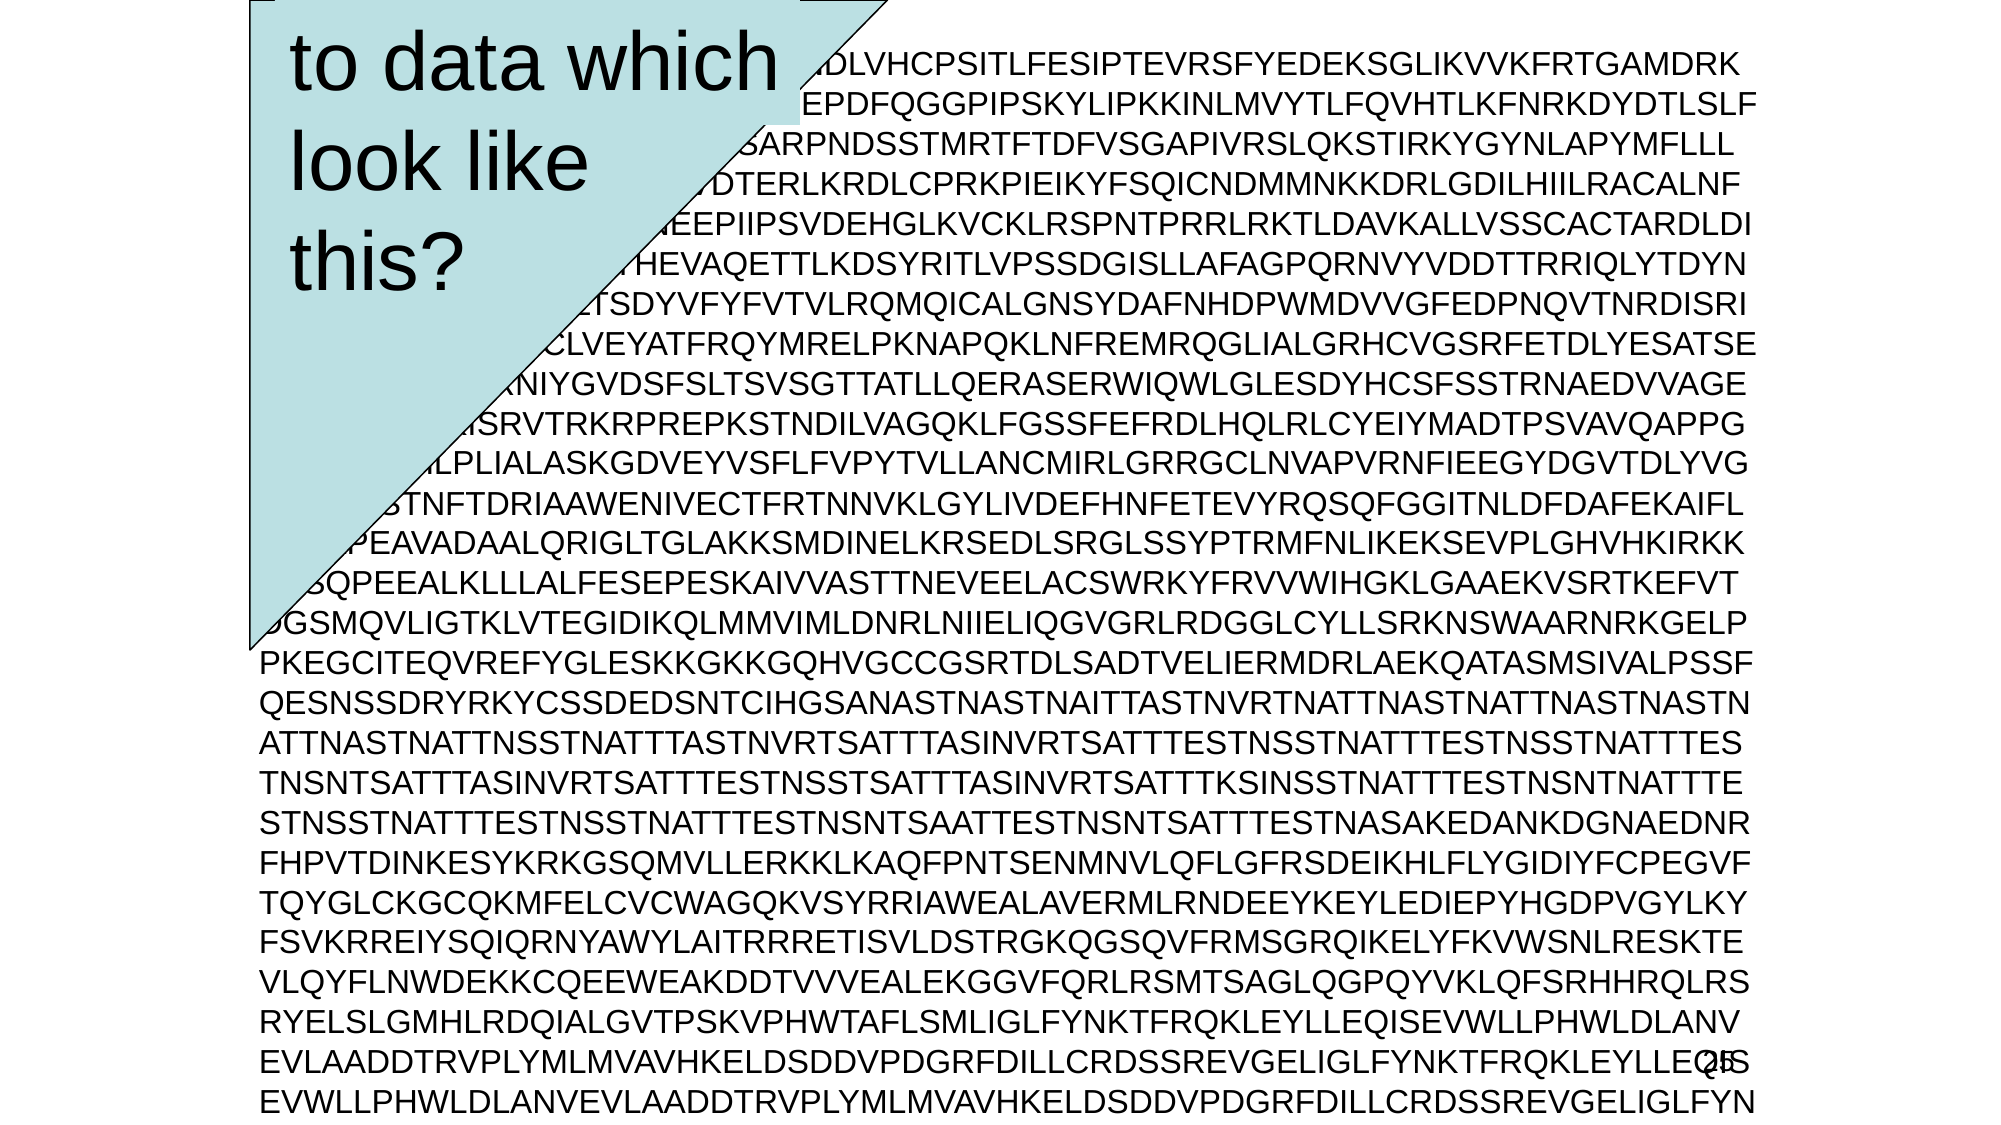

to data which look like this?
	MKVSDRRKFEKANFDEFESALNNKNDLVHCPSITLFESIPTEVRSFYEDEKSGLIKVVKFRTGAMDRKRSFEKVVISVMVGKNVKKFLTFVEDEPDFQGGPIPSKYLIPKKINLMVYTLFQVHTLKFNRKDYDTLSLFYLNRGYYNELSFRVLERCHEIASARPNDSSTMRTFTDFVSGAPIVRSLQKSTIRKYGYNLAPYMFLLLHVDELSIFSAYQASLPGEKKVDTERLKRDLCPRKPIEIKYFSQICNDMMNKKDRLGDILHIILRACALNFGAGPRGGAGDEEDRSITNEEPIIPSVDEHGLKVCKLRSPNTPRRLRKTLDAVKALLVSSCACTARDLDIFDDNNGVAMWKWIKILYHEVAQETTLKDSYRITLVPSSDGISLLAFAGPQRNVYVDDTTRRIQLYTDYNKNGSSEPRLKTLDGLTSDYVFYFVTVLRQMQICALGNSYDAFNHDPWMDVVGFEDPNQVTNRDISRIVLYSYMFLNTAKGCLVEYATFRQYMRELPKNAPQKLNFREMRQGLIALGRHCVGSRFETDLYESATSELMANHSVQTGRNIYGVDSFSLTSVSGTTATLLQERASERWIQWLGLESDYHCSFSSTRNAEDVVAGEAASSNHHQKISRVTRKRPREPKSTNDILVAGQKLFGSSFEFRDLHQLRLCYEIYMADTPSVAVQAPPGYGKTELFHLPLIALASKGDVEYVSFLFVPYTVLLANCMIRLGRRGCLNVAPVRNFIEEGYDGVTDLYVGIYDDLASTNFTDRIAAWENIVECTFRTNNVKLGYLIVDEFHNFETEVYRQSQFGGITNLDFDAFEKAIFLSGTAPEAVADAALQRIGLTGLAKKSMDINELKRSEDLSRGLSSYPTRMFNLIKEKSEVPLGHVHKIRKKVESQPEEALKLLLALFESEPESKAIVVASTTNEVEELACSWRKYFRVVWIHGKLGAAEKVSRTKEFVTDGSMQVLIGTKLVTEGIDIKQLMMVIMLDNRLNIIELIQGVGRLRDGGLCYLLSRKNSWAARNRKGELPPKEGCITEQVREFYGLESKKGKKGQHVGCCGSRTDLSADTVELIERMDRLAEKQATASMSIVALPSSFQESNSSDRYRKYCSSDEDSNTCIHGSANASTNASTNAITTASTNVRTNATTNASTNATTNASTNASTNATTNASTNATTNSSTNATTTASTNVRTSATTTASINVRTSATTTESTNSSTNATTTESTNSSTNATTTESTNSNTSATTTASINVRTSATTTESTNSSTSATTTASINVRTSATTTKSINSSTNATTTESTNSNTNATTTESTNSSTNATTTESTNSSTNATTTESTNSNTSAATTESTNSNTSATTTESTNASAKEDANKDGNAEDNRFHPVTDINKESYKRKGSQMVLLERKKLKAQFPNTSENMNVLQFLGFRSDEIKHLFLYGIDIYFCPEGVFTQYGLCKGCQKMFELCVCWAGQKVSYRRIAWEALAVERMLRNDEEYKEYLEDIEPYHGDPVGYLKYFSVKRREIYSQIQRNYAWYLAITRRRETISVLDSTRGKQGSQVFRMSGRQIKELYFKVWSNLRESKTEVLQYFLNWDEKKCQEEWEAKDDTVVVEALEKGGVFQRLRSMTSAGLQGPQYVKLQFSRHHRQLRSRYELSLGMHLRDQIALGVTPSKVPHWTAFLSMLIGLFYNKTFRQKLEYLLEQISEVWLLPHWLDLANVEVLAADDTRVPLYMLMVAVHKELDSDDVPDGRFDILLCRDSSREVGELIGLFYNKTFRQKLEYLLEQISEVWLLPHWLDLANVEVLAADDTRVPLYMLMVAVHKELDSDDVPDGRFDILLCRDSSREVGELIGLFYNKTFRQKLEYLLEQISEVWLLPHWLDLANVEVLAADDTRVPLYMLMVAVHKELDSDDVPDGRFDILLCRDSSREVGE

25